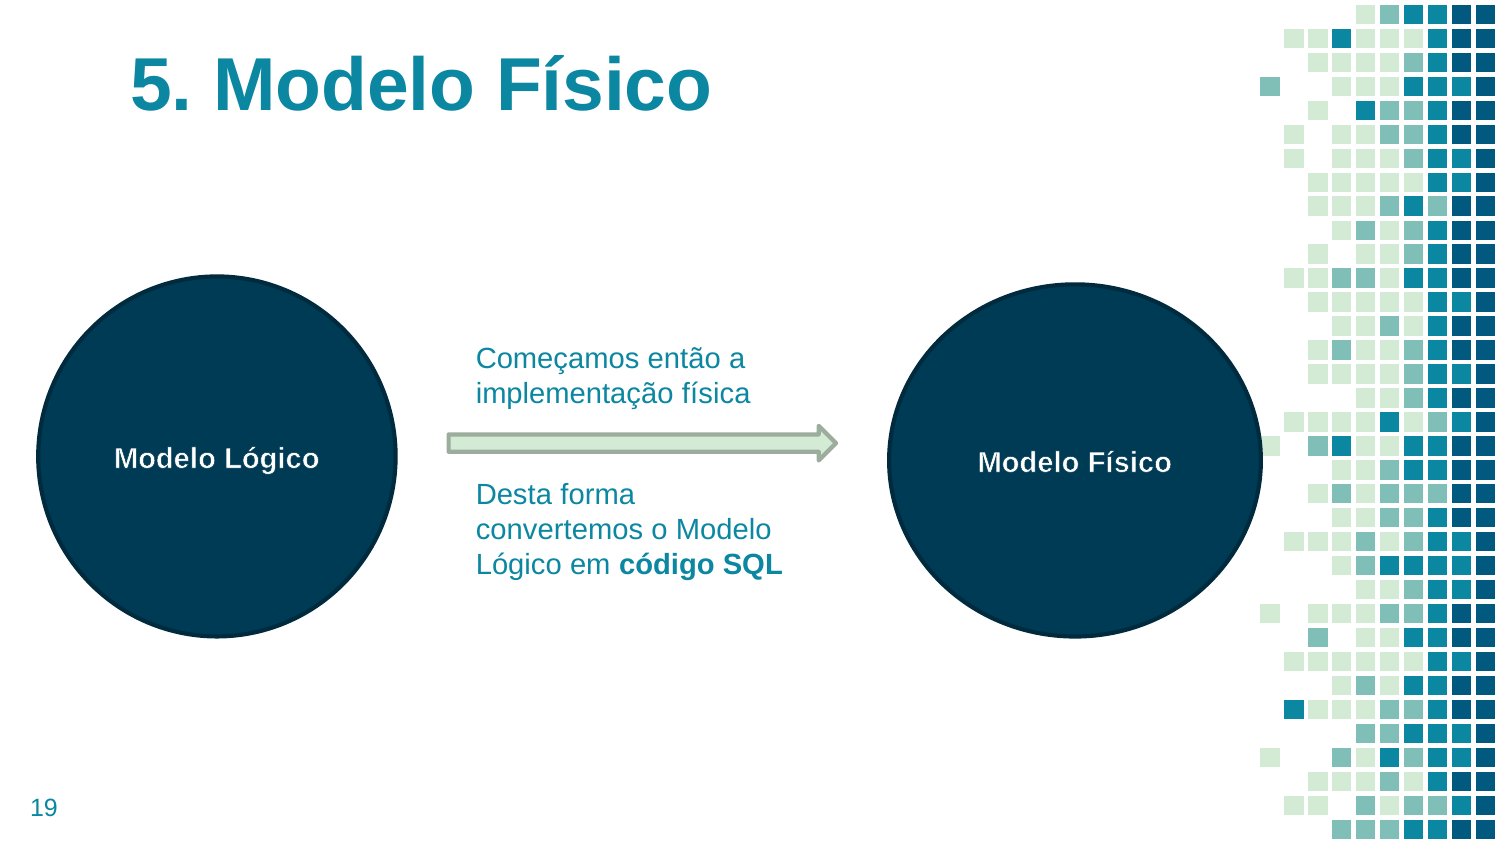

# 5. Modelo Físico
Modelo Lógico
Modelo Físico
Começamos então a implementação física

Desta forma convertemos o Modelo Lógico em código SQL
19